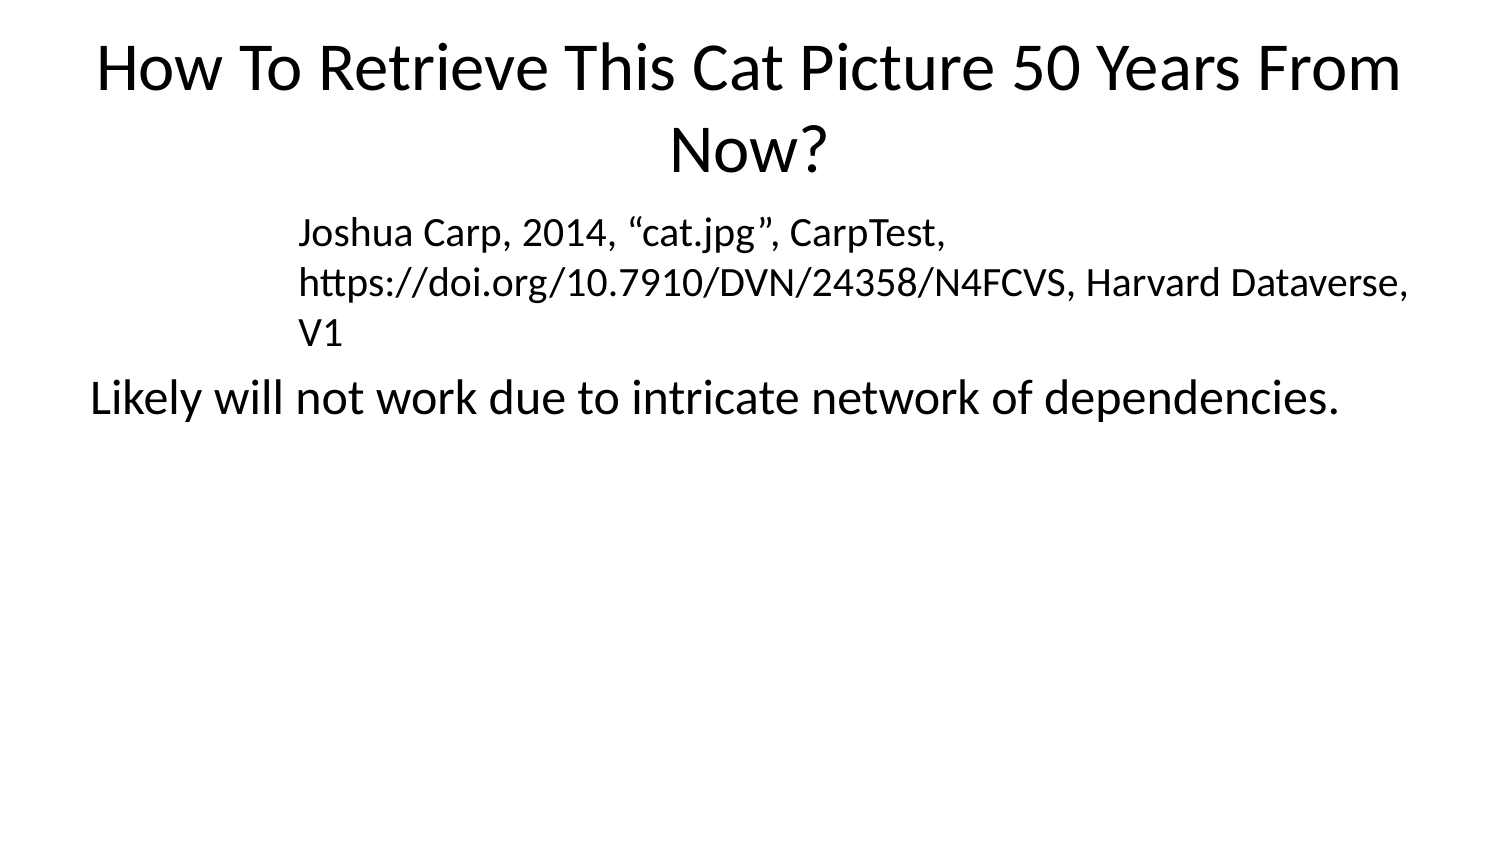

# How To Retrieve This Cat Picture 50 Years From Now?
Joshua Carp, 2014, “cat.jpg”, CarpTest, https://doi.org/10.7910/DVN/24358/N4FCVS, Harvard Dataverse, V1
Likely will not work due to intricate network of dependencies.